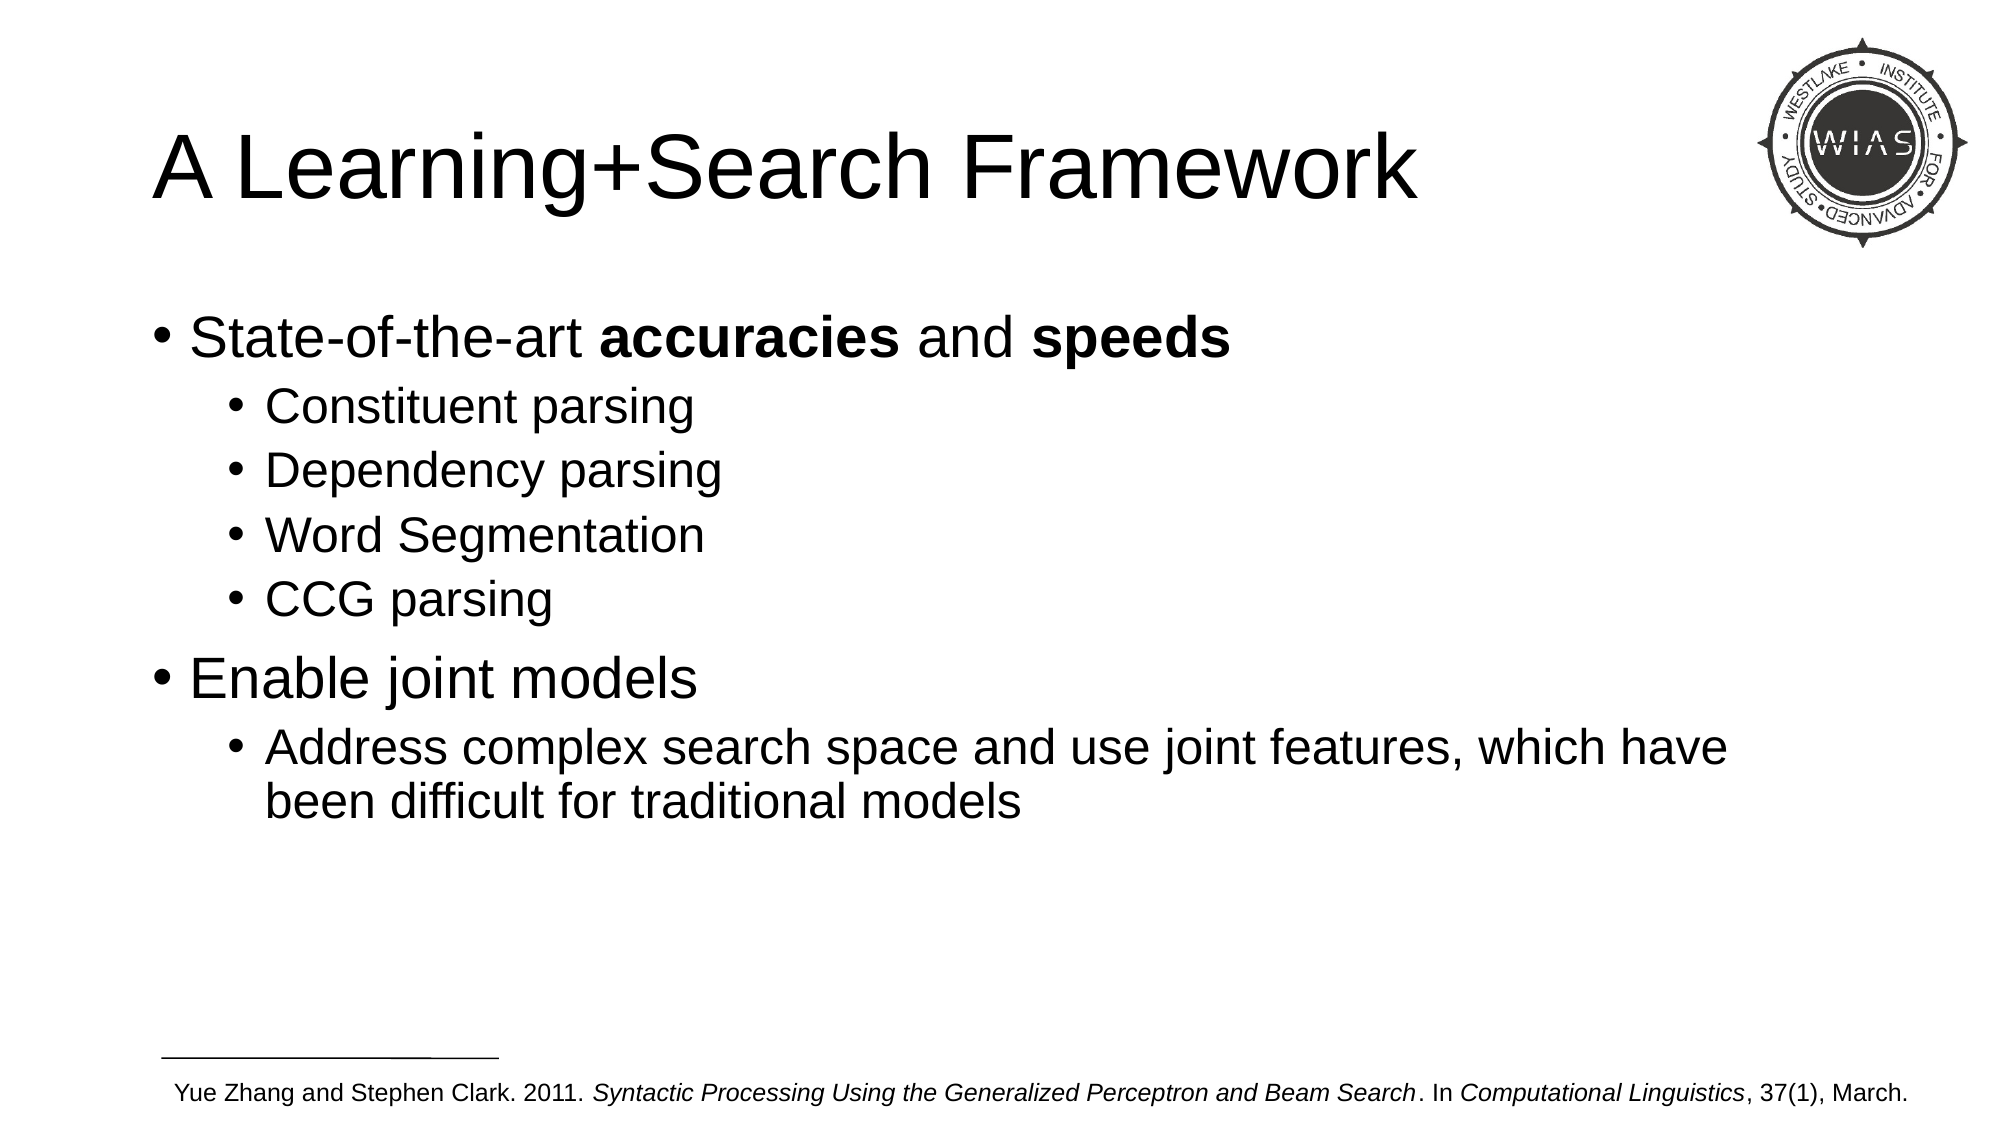

# A Learning+Search Framework
State-of-the-art accuracies and speeds
Constituent parsing
Dependency parsing
Word Segmentation
CCG parsing
Enable joint models
Address complex search space and use joint features, which have been difficult for traditional models

Yue Zhang and Stephen Clark. 2011. Syntactic Processing Using the Generalized Perceptron and Beam Search. In Computational Linguistics, 37(1), March.